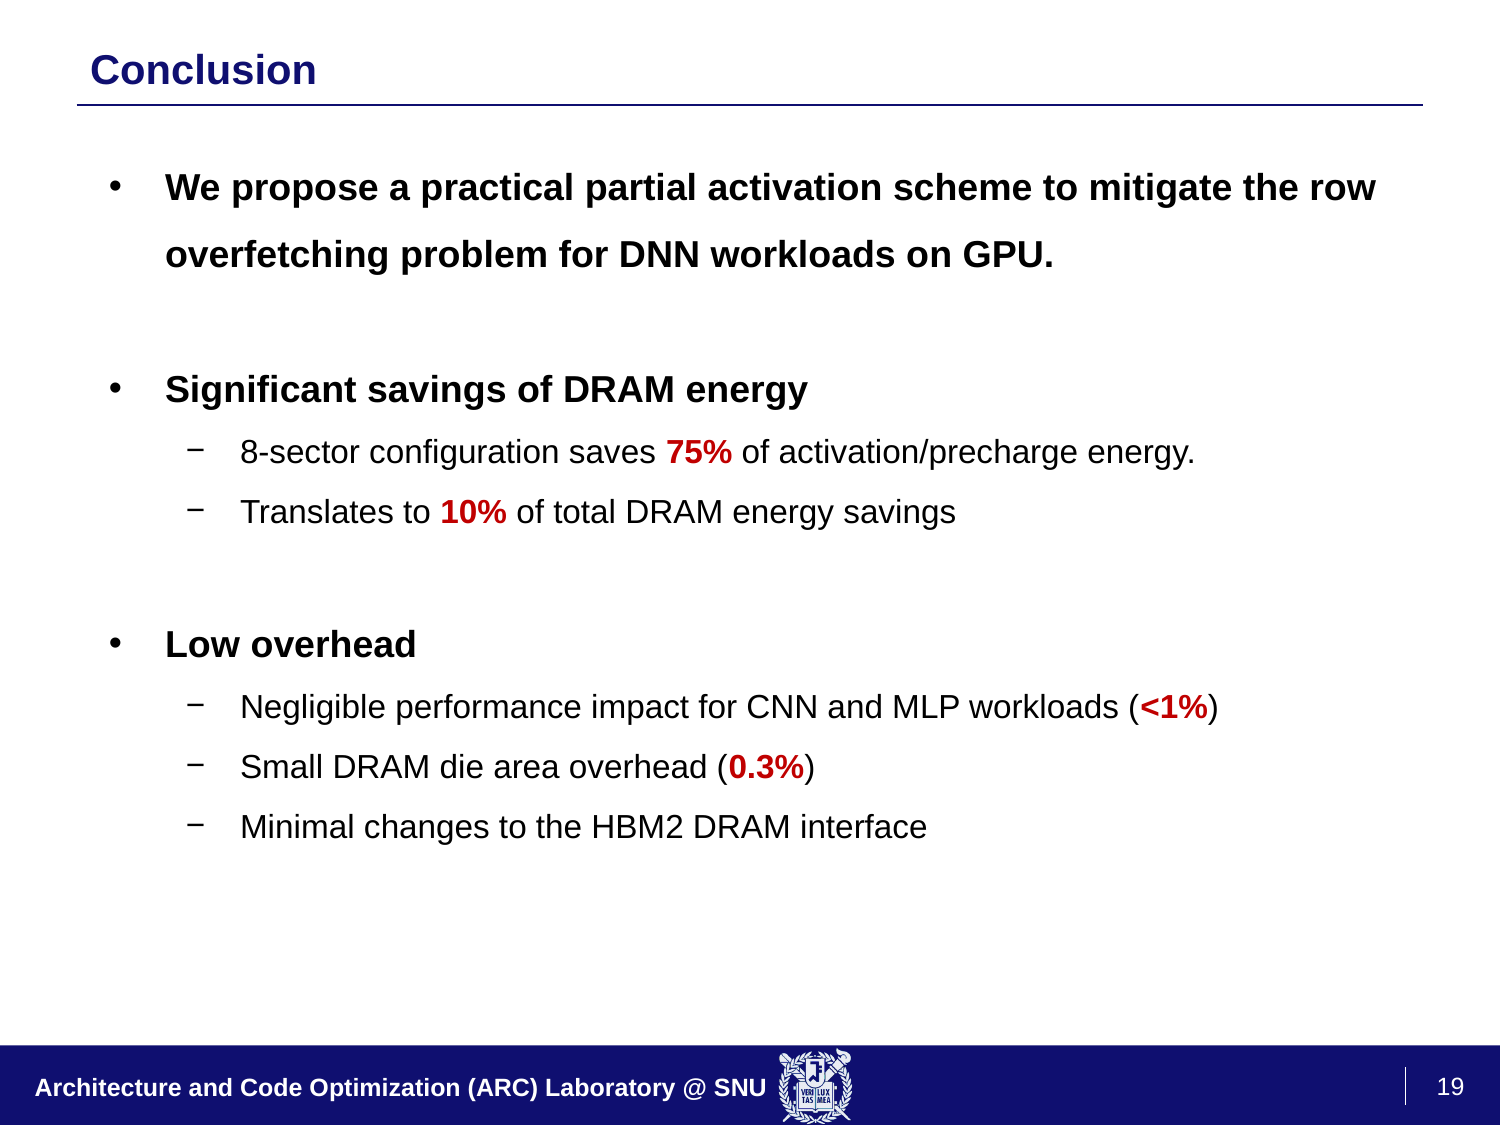

# Conclusion
We propose a practical partial activation scheme to mitigate the row overfetching problem for DNN workloads on GPU.

Significant savings of DRAM energy
8-sector configuration saves 75% of activation/precharge energy.
Translates to 10% of total DRAM energy savings

Low overhead
Negligible performance impact for CNN and MLP workloads (<1%)
Small DRAM die area overhead (0.3%)
Minimal changes to the HBM2 DRAM interface

19